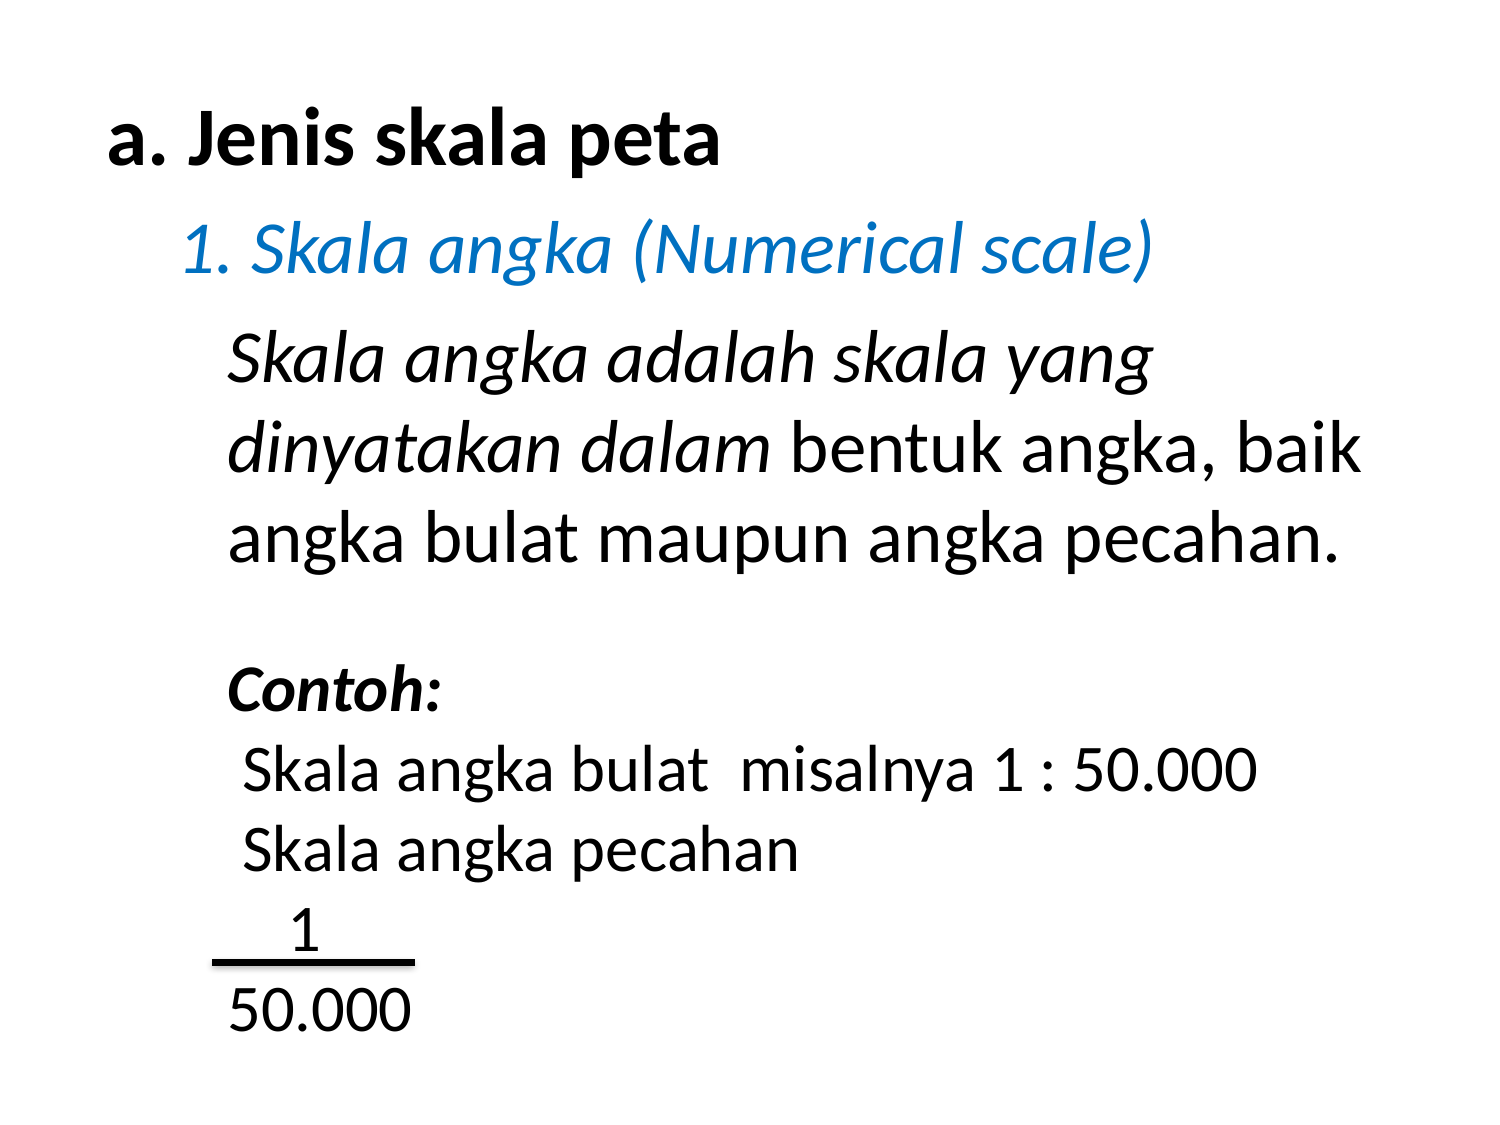

a. Jenis skala peta
1. Skala angka (Numerical scale)
Skala angka adalah skala yang dinyatakan dalam bentuk angka, baik angka bulat maupun angka pecahan.
Contoh:
 Skala angka bulat  misalnya 1 : 50.000
 Skala angka pecahan
    1
50.000